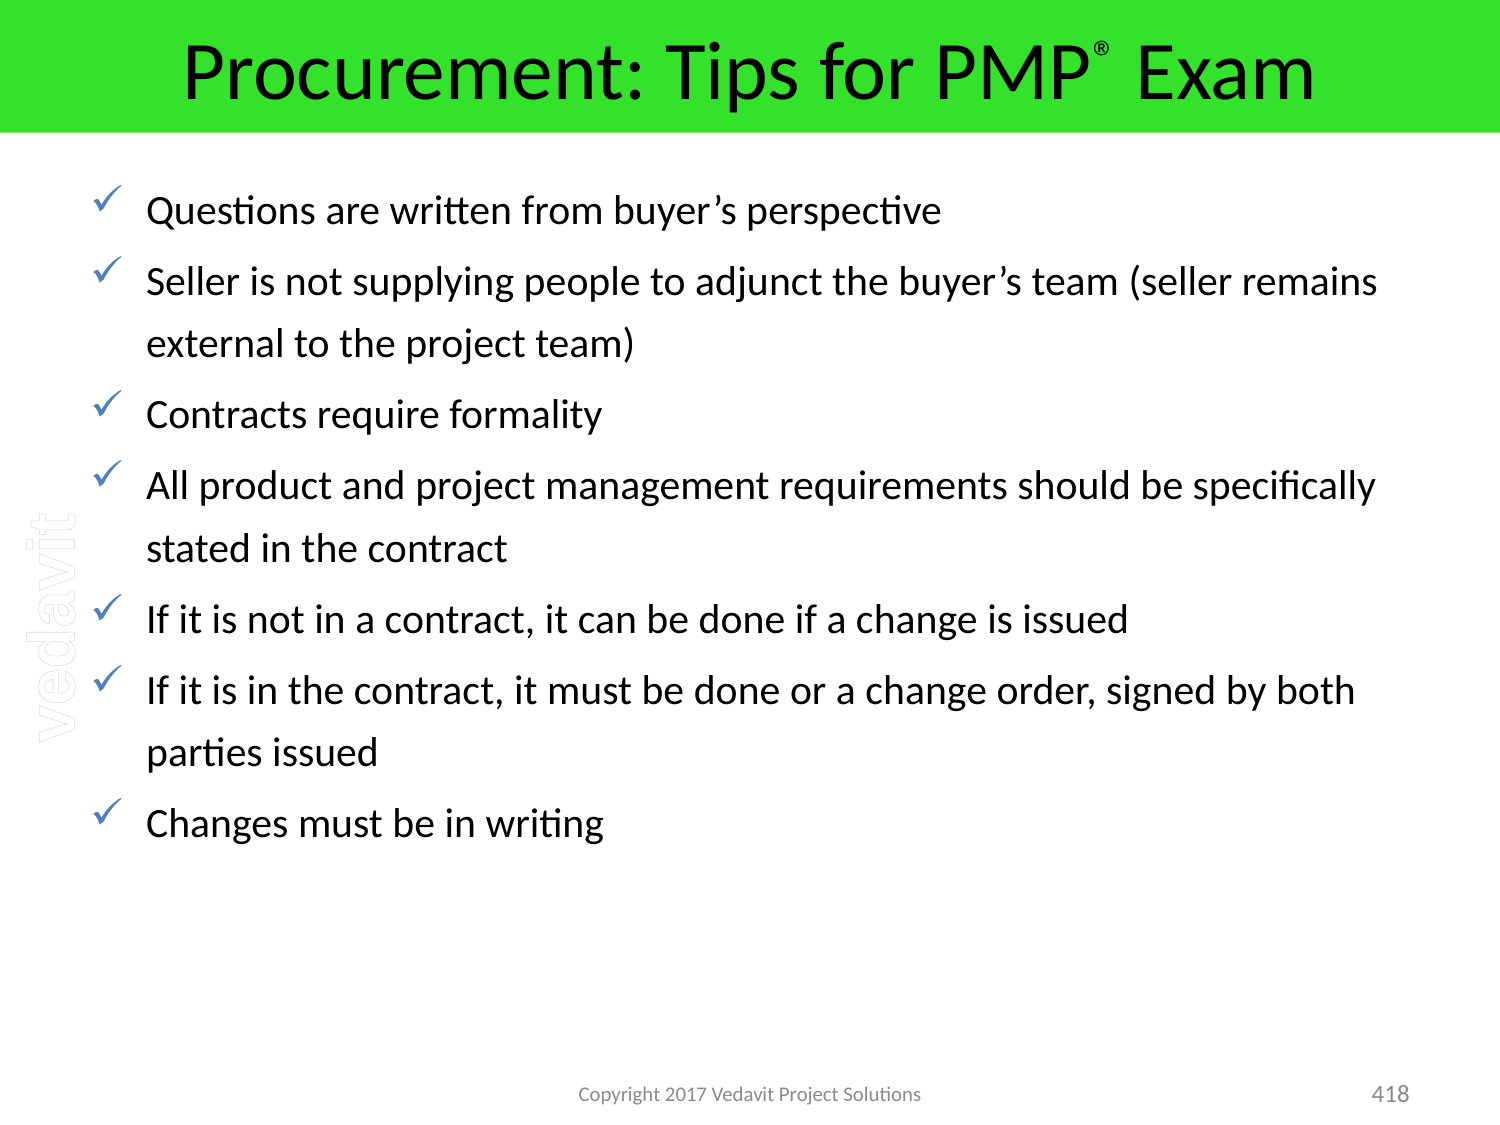

# Procurement: Tips for PMP® Exam
Questions are written from buyer’s perspective
Seller is not supplying people to adjunct the buyer’s team (seller remains external to the project team)
Contracts require formality
All product and project management requirements should be specifically stated in the contract
If it is not in a contract, it can be done if a change is issued
If it is in the contract, it must be done or a change order, signed by both parties issued
Changes must be in writing

Copyright 2017 Vedavit Project Solutions
418